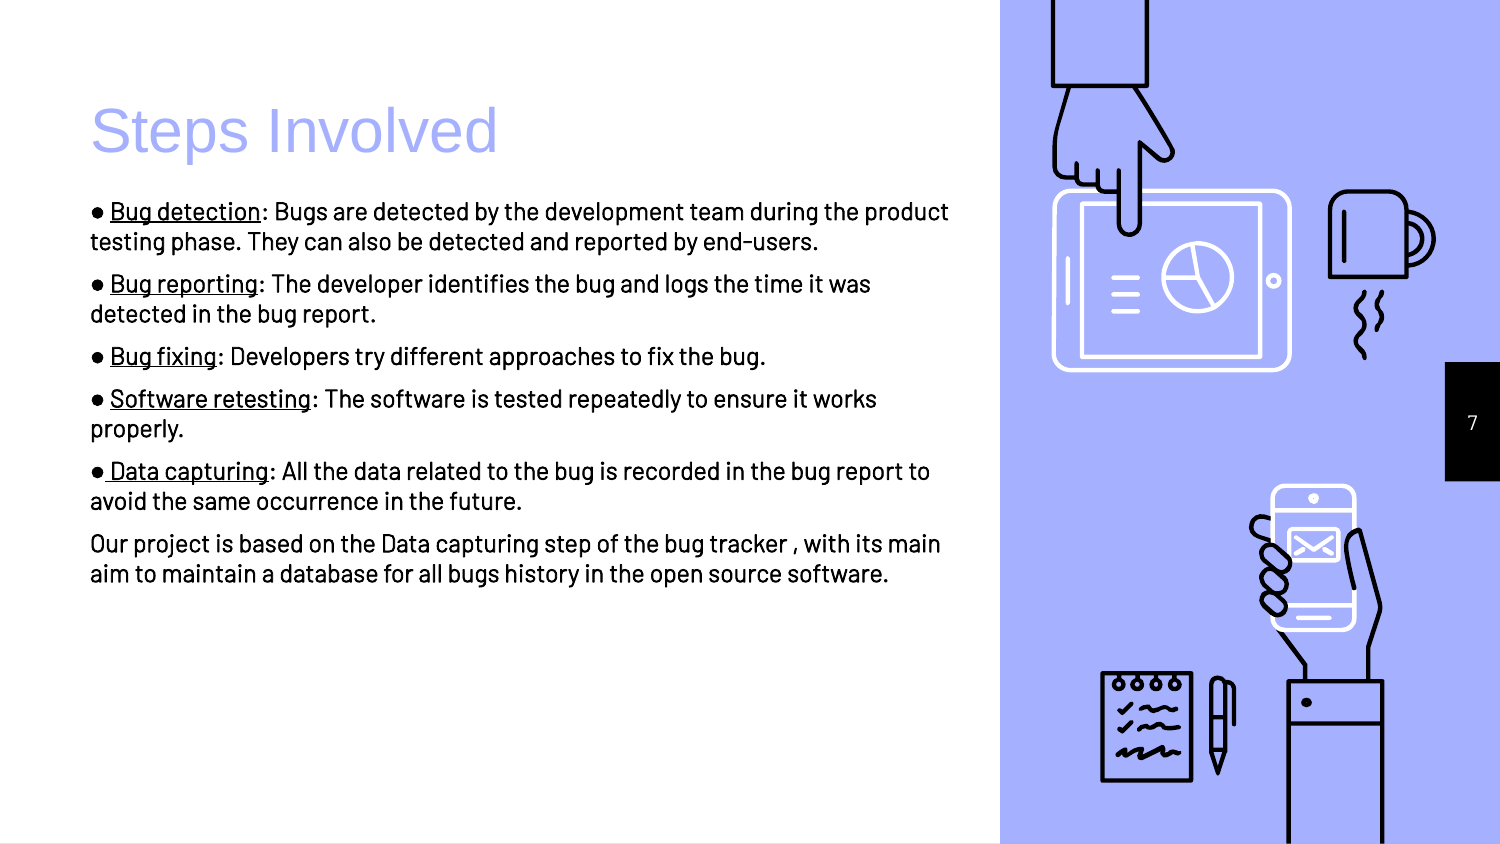

# Steps Involved
● Bug detection: Bugs are detected by the development team during the product testing phase. They can also be detected and reported by end-users.
● Bug reporting: The developer identifies the bug and logs the time it was detected in the bug report.
● Bug fixing: Developers try different approaches to fix the bug.
● Software retesting: The software is tested repeatedly to ensure it works properly.
● Data capturing: All the data related to the bug is recorded in the bug report to avoid the same occurrence in the future.
Our project is based on the Data capturing step of the bug tracker , with its main aim to maintain a database for all bugs history in the open source software.

7